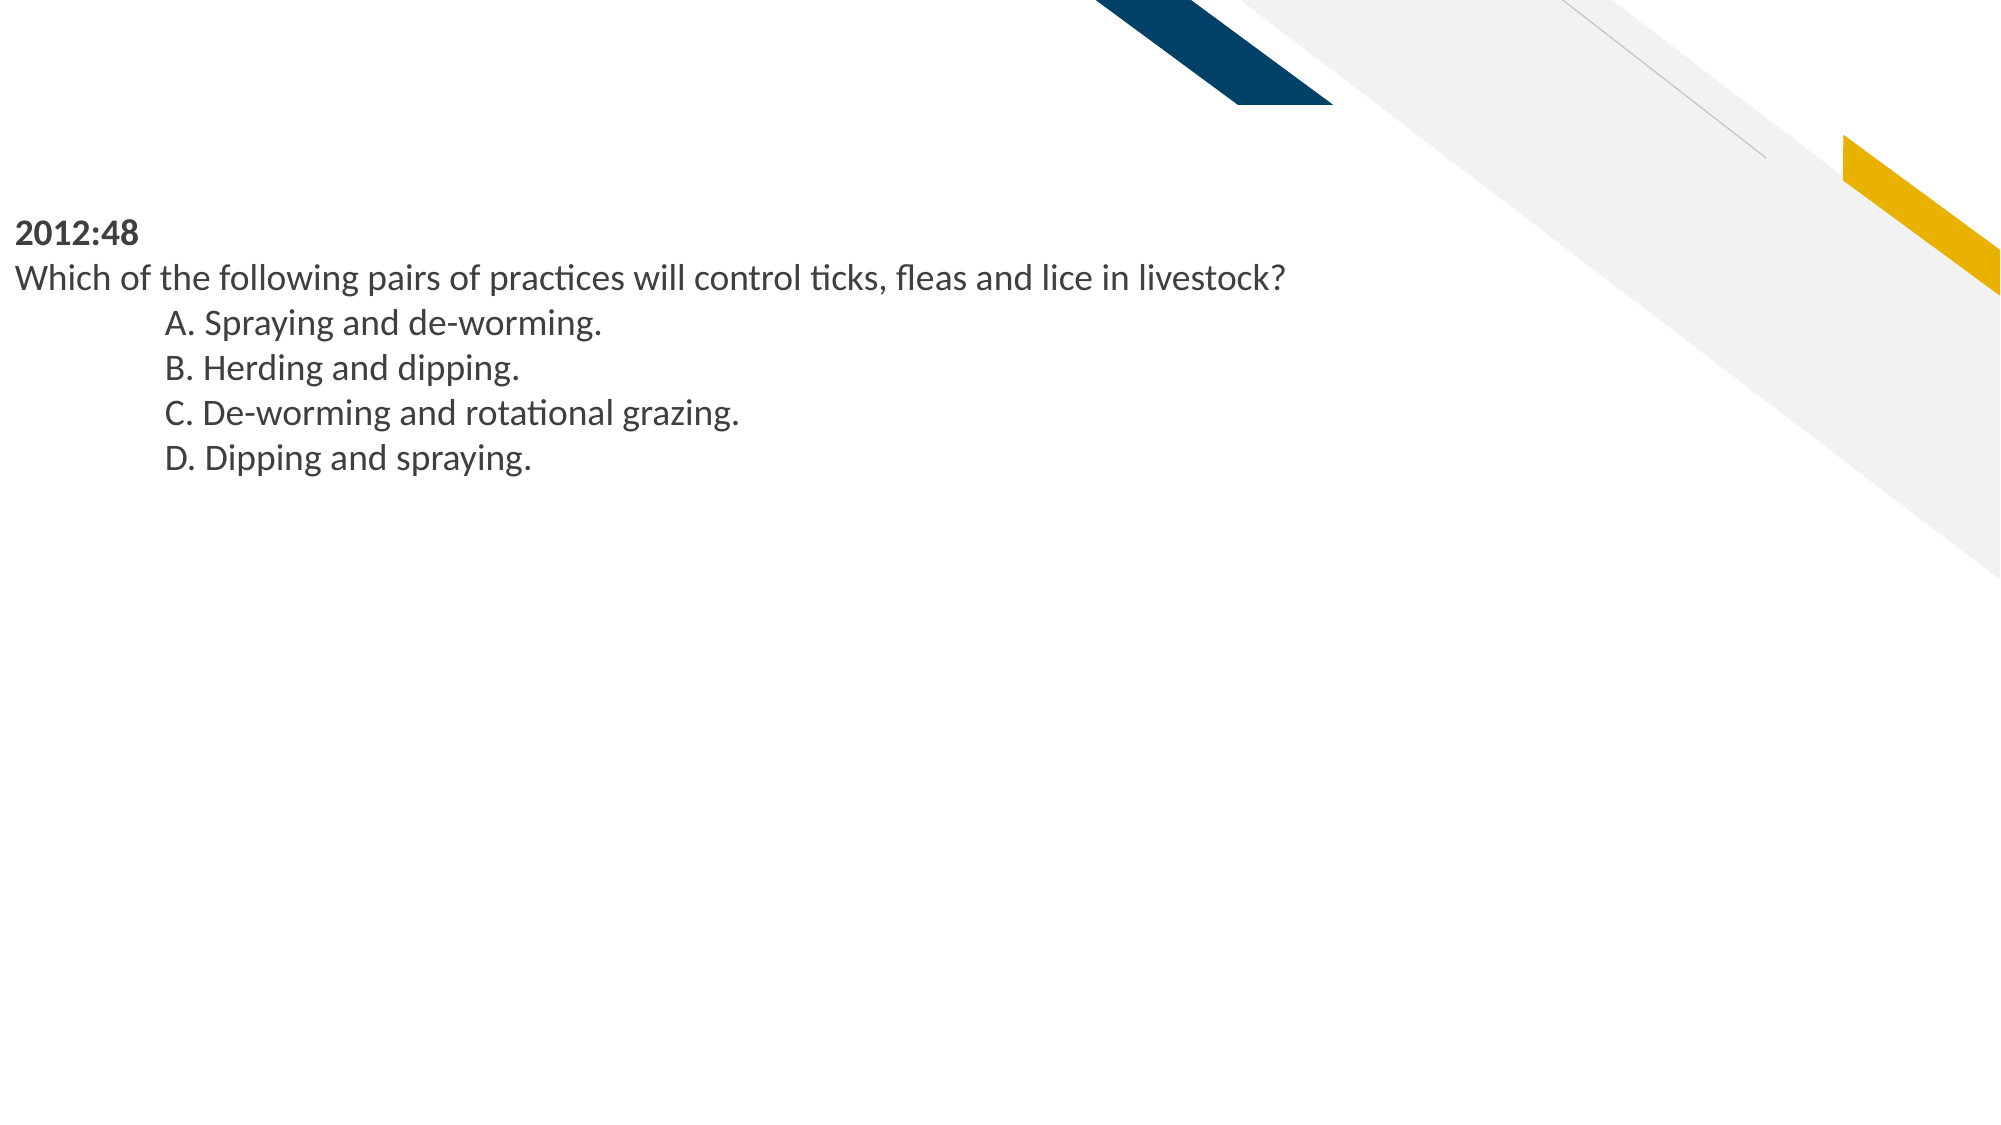

2012:48
Which of the following pairs of practices will control ticks, fleas and lice in livestock?
	A. Spraying and de-worming.
	B. Herding and dipping.
	C. De-worming and rotational grazing.
	D. Dipping and spraying.